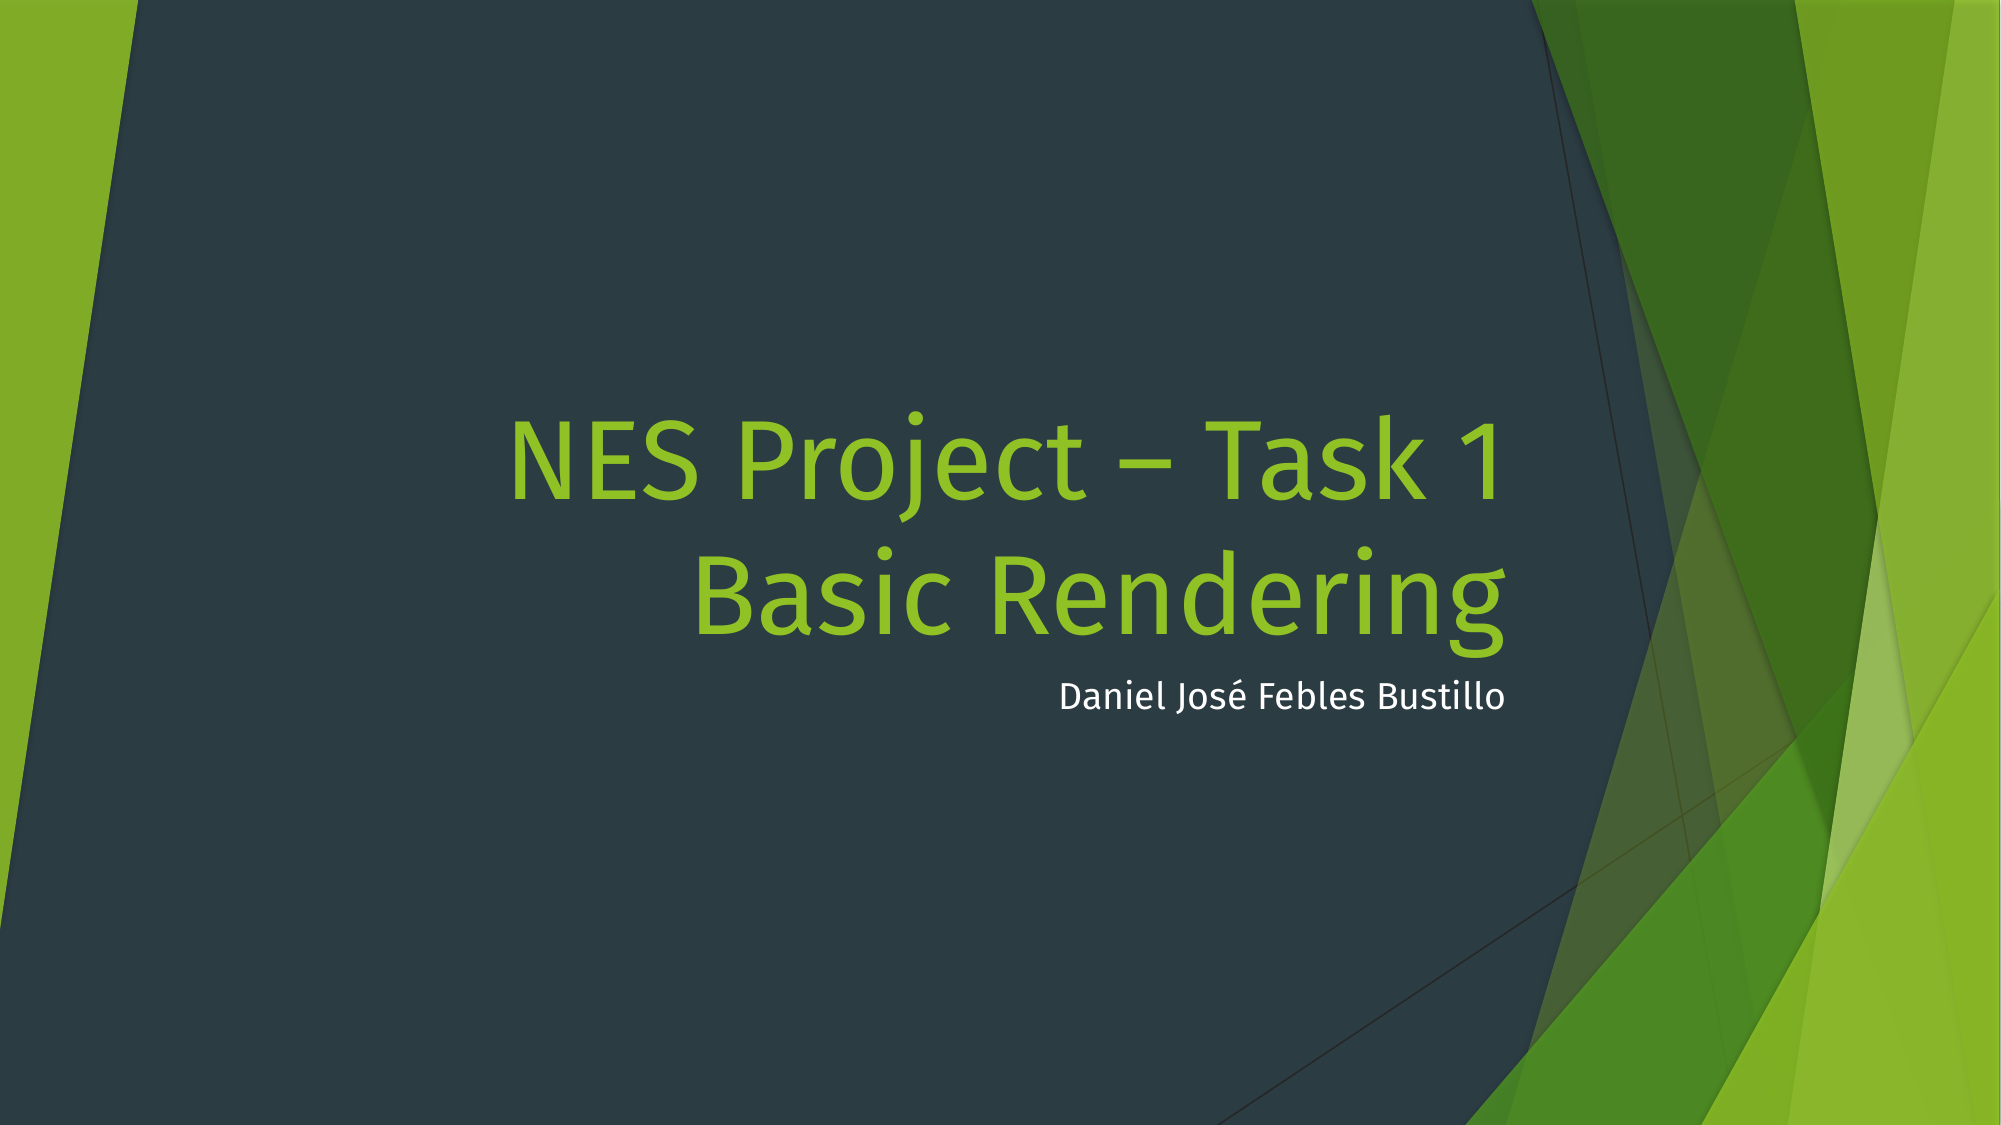

# NES Project – Task 1 Basic Rendering
Daniel José Febles Bustillo